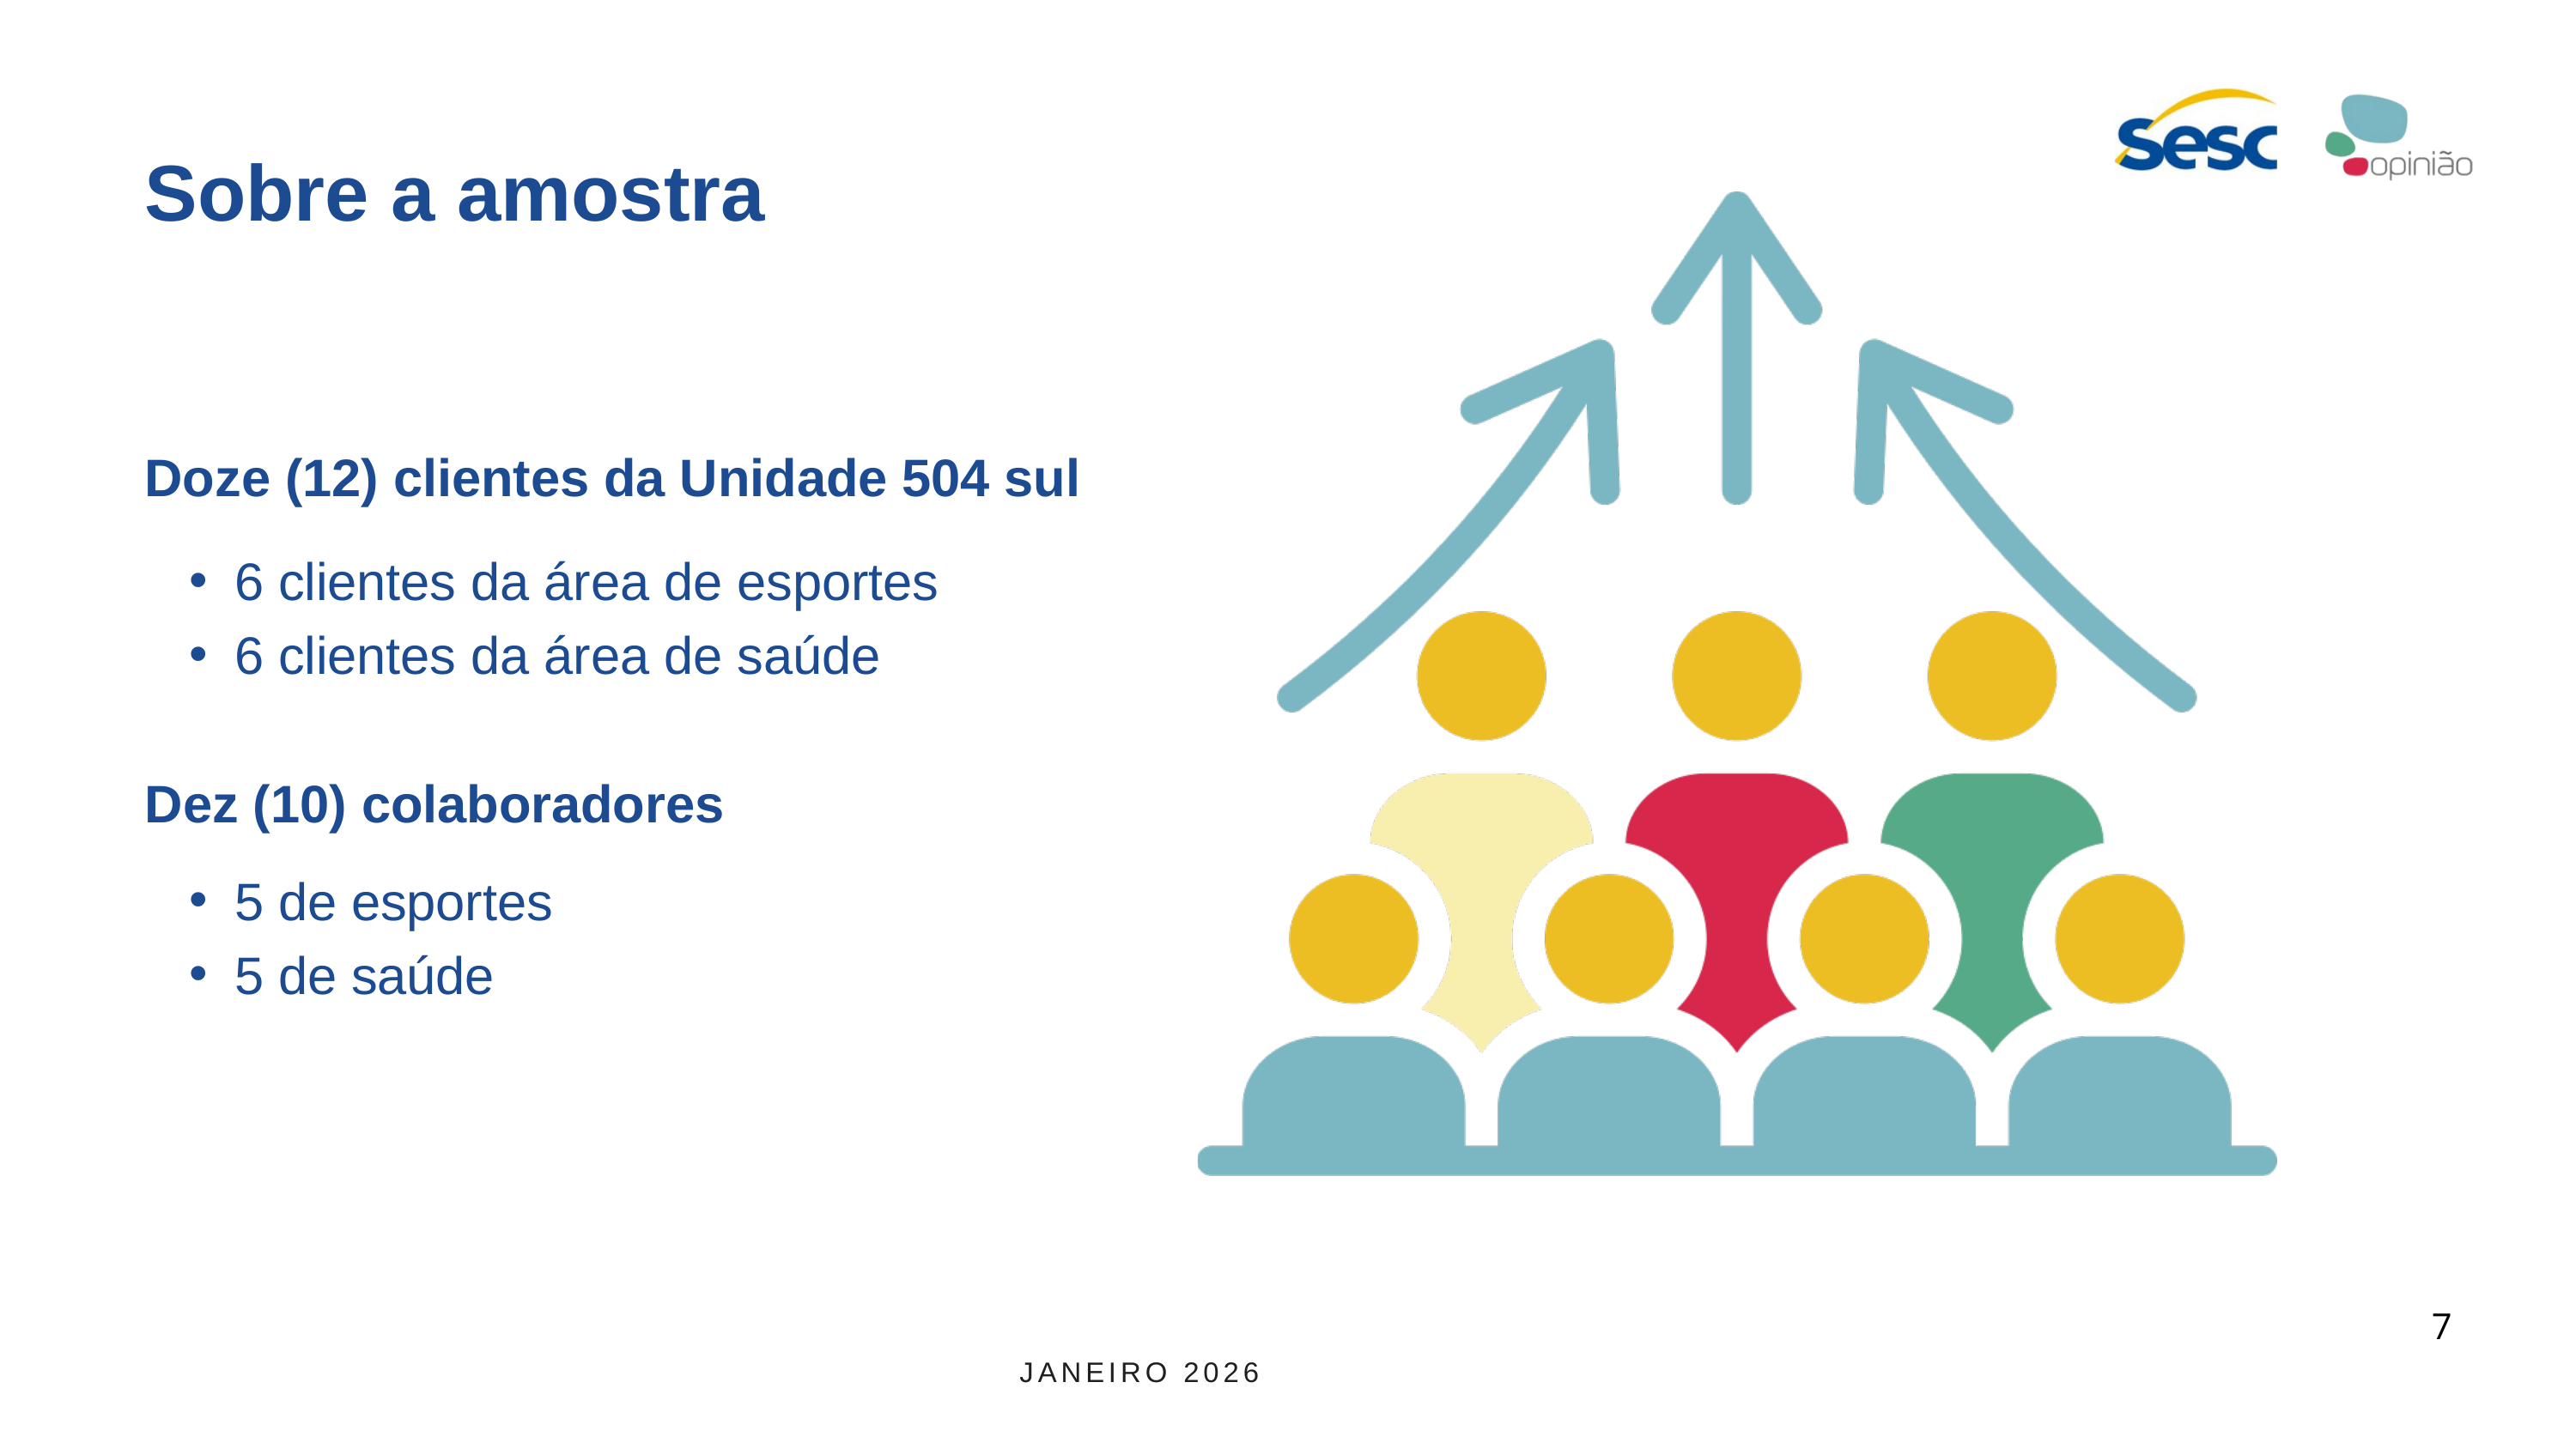

Sobre a amostra

Doze (12) clientes da Unidade 504 sul
6 clientes da área de esportes
6 clientes da área de saúde
Dez (10) colaboradores
5 de esportes
5 de saúde
7
JANEIRO 2026